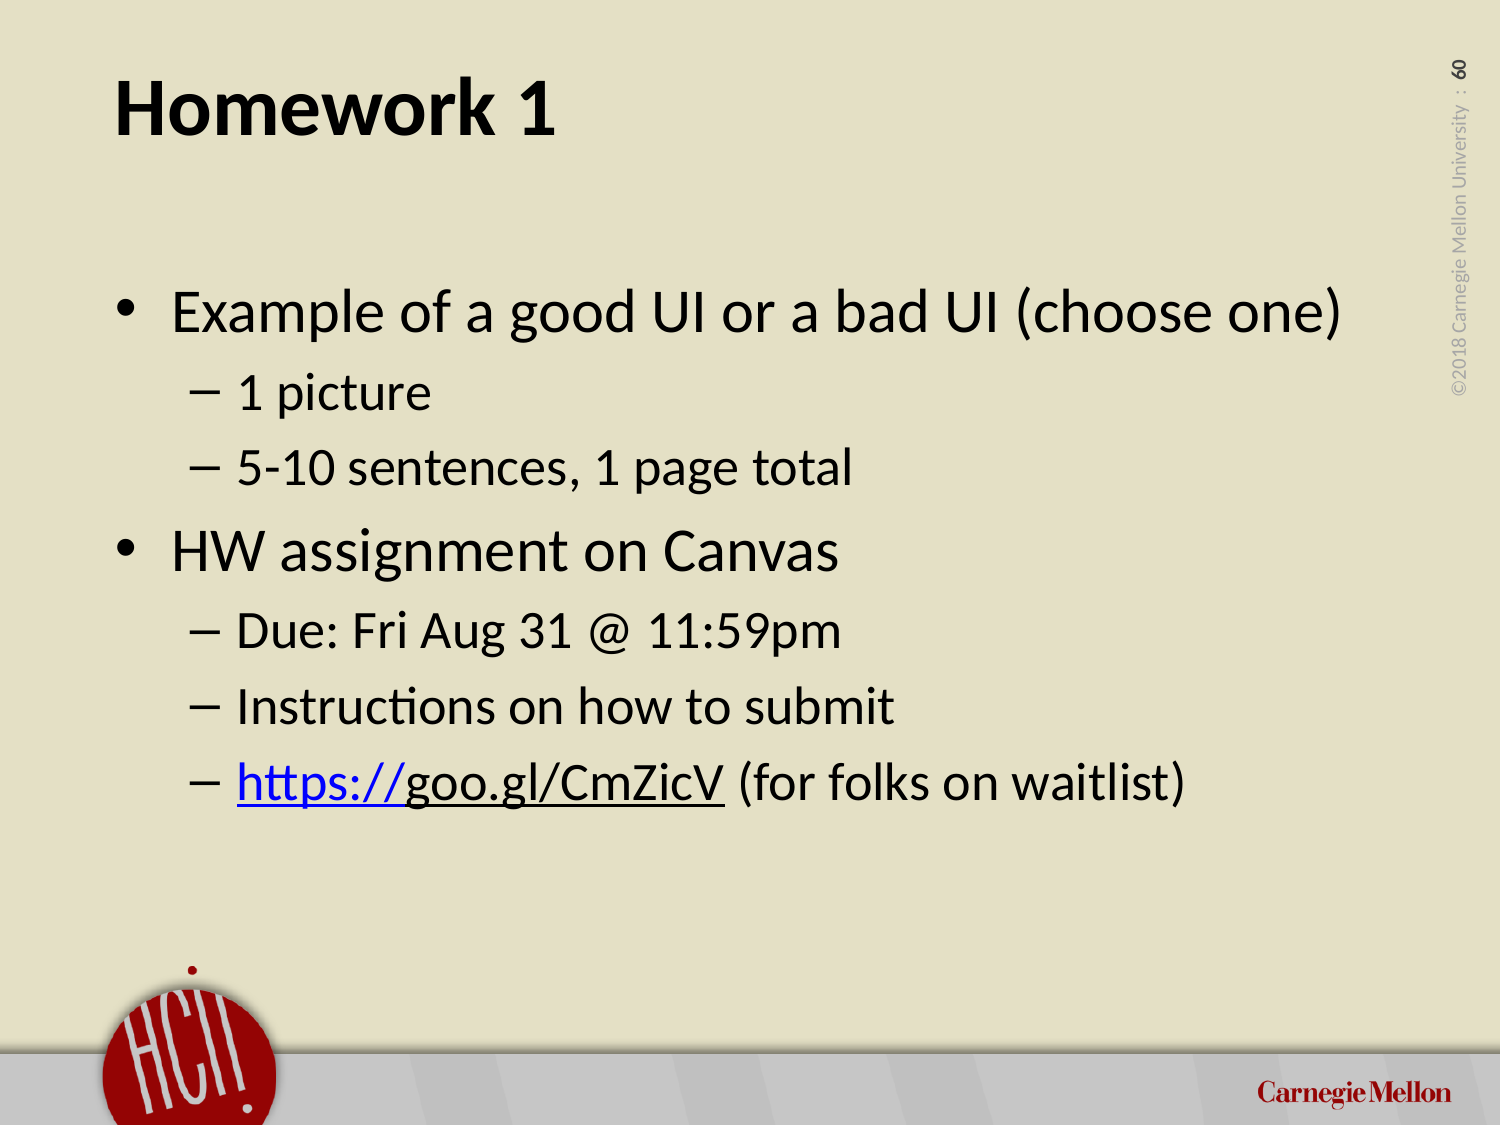

# Homework 1
Example of a good UI or a bad UI (choose one)
1 picture
5-10 sentences, 1 page total
HW assignment on Canvas
Due: Fri Aug 31 @ 11:59pm
Instructions on how to submit
https://goo.gl/CmZicV (for folks on waitlist)
Update due date